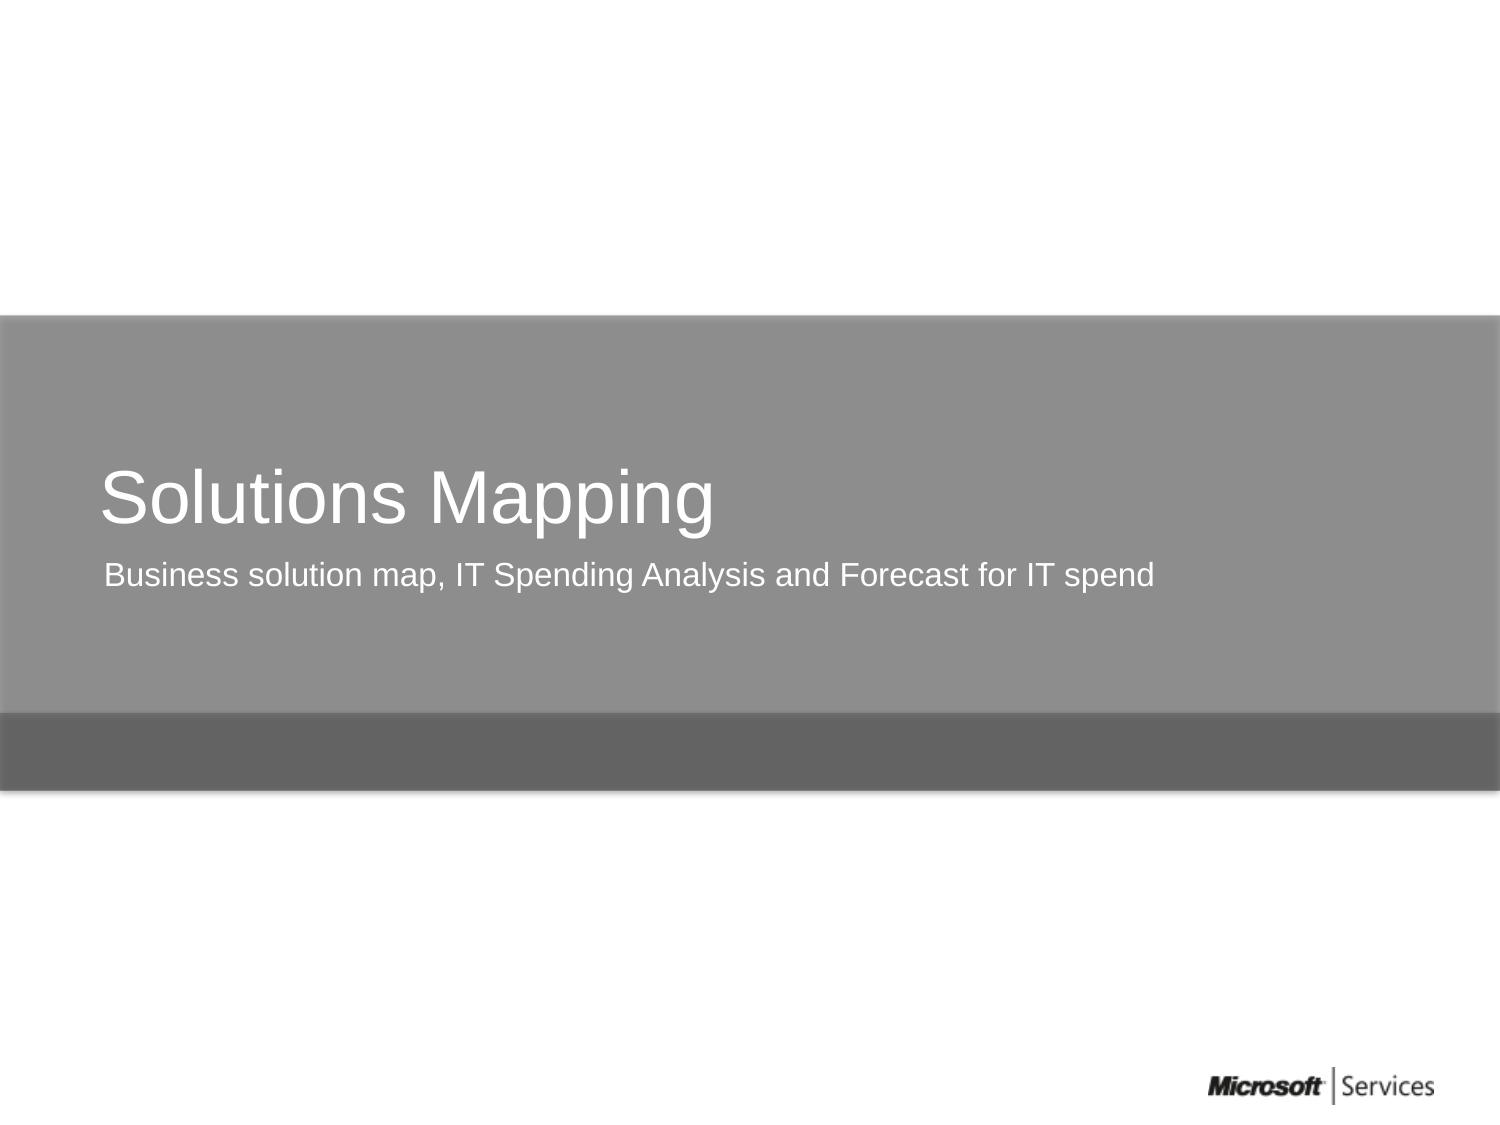

# Solutions Mapping
Business solution map, IT Spending Analysis and Forecast for IT spend